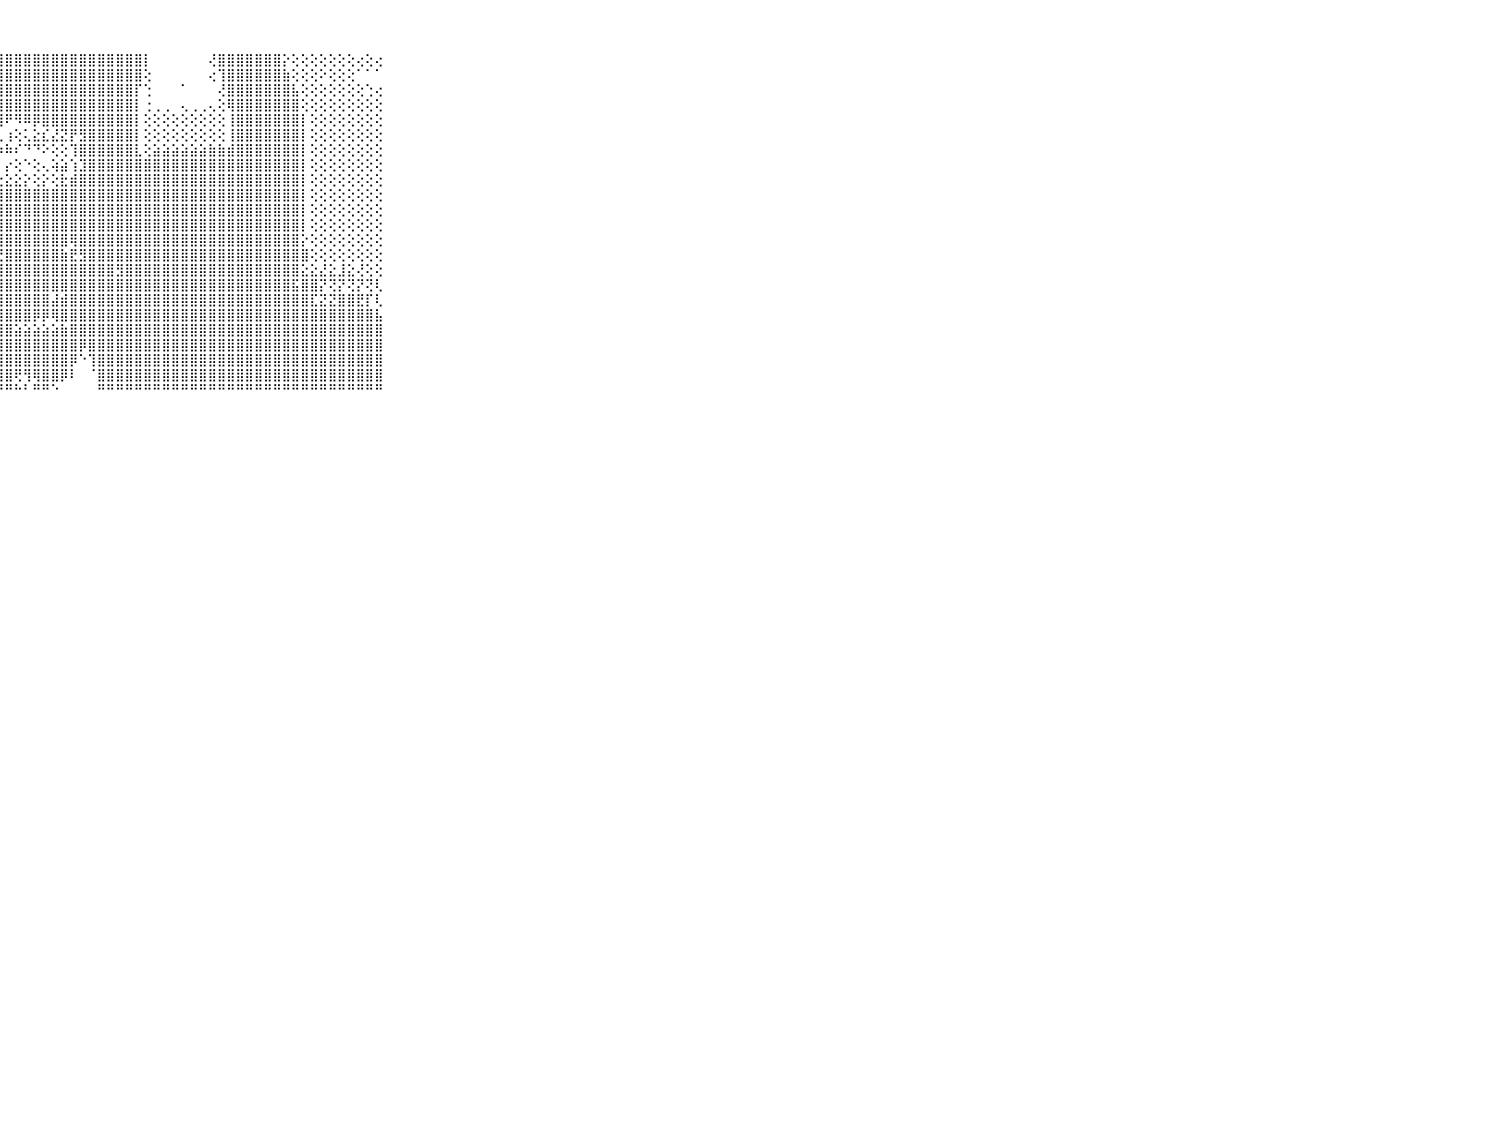

⠀⠀⠀⠀⠀⠀⠀⠀⠀⠀⠀⣿⣿⣿⣿⣿⣿⣿⣿⣿⣿⣿⣿⣿⣿⣿⣿⣿⣿⣿⣿⣿⣿⣿⣿⣿⣿⣿⣿⣿⣿⣿⣿⡇⠀⠀⠀⠀⠀⠀⢜⣿⣿⣿⣿⣿⣿⣿⡕⢕⢕⢕⢕⢕⢕⢕⢔⢕⢔⠀⠀⠀⠀⠀⠀⠀⠀⠀⠀⠀⠀
⠀⠀⠀⠀⠀⠀⠀⠀⠀⠀⠀⣿⣿⣿⣿⣿⣿⣿⣿⣿⣿⣿⣿⣿⣿⣿⣿⣿⣿⣿⣿⣿⣿⣿⣿⣿⣿⣿⣿⣿⣿⣿⣿⢕⠀⠀⠀⠀⠀⠀⢔⢹⣿⣿⣿⣿⣿⣿⣷⢕⢕⢕⠕⢕⢕⢕⠁⠁⠁⠀⠀⠀⠀⠀⠀⠀⠀⠀⠀⠀⠀
⠀⠀⠀⠀⠀⠀⠀⠀⠀⠀⠀⣿⣿⣿⣿⣿⣿⣿⣿⣿⣿⣿⣿⣿⣿⣿⣿⣿⣿⣿⣿⣿⣿⣿⣿⣿⣿⣿⣿⣿⣿⣿⡏⢑⠀⠀⠀⠁⠀⠀⠀⢜⣿⣿⣿⣿⣿⣿⣿⣧⢕⢕⢕⢕⢕⢕⢕⢑⢔⠀⠀⠀⠀⠀⠀⠀⠀⠀⠀⠀⠀
⠀⠀⠀⠀⠀⠀⠀⠀⠀⠀⠀⣿⣿⣿⣿⣿⣿⣿⣿⣿⣿⣿⣿⣿⣿⣿⣿⣿⣿⣿⣿⣿⣿⣿⣿⣿⣿⣿⣿⣿⣿⣿⡇⢐⢀⢀⠀⢄⢀⢀⢄⢕⢿⣿⣿⣿⣿⣿⣿⣿⢕⢕⢕⢕⢕⢕⢕⢕⢕⠀⠀⠀⠀⠀⠀⠀⠀⠀⠀⠀⠀
⠀⠀⠀⠀⠀⠀⠀⠀⠀⠀⠀⣿⣿⣿⣿⣿⣿⣿⣿⣿⣿⣿⣿⣿⣿⣿⡿⢿⠟⠻⠿⡿⣿⣿⣿⣿⣿⣿⣿⣿⣿⣿⡇⢕⢕⢕⢕⢕⢕⢕⢕⢕⢸⣿⣿⣿⣿⣿⣿⣿⡇⢕⢕⢕⢕⢕⢕⢕⢕⠀⠀⠀⠀⠀⠀⠀⠀⠀⠀⠀⠀
⠀⠀⠀⠀⠀⠀⠀⠀⠀⠀⠀⣿⣿⣿⣿⣿⣿⣿⣿⣿⣿⣿⣿⢟⠋⠉⢁⢅⢰⢕⢅⣕⣎⣜⣝⡟⣻⣿⣿⣿⣿⣿⡇⢕⢕⢕⢕⢕⢕⢕⢕⢕⢸⣿⣿⣿⣿⣿⣿⣿⡇⢕⢕⢕⢕⢕⢕⢕⢕⠀⠀⠀⠀⠀⠀⠀⠀⠀⠀⠀⠀
⠀⠀⠀⠀⠀⠀⠀⠀⠀⠀⠀⣿⣿⣿⣿⣿⣿⣿⣿⣿⡿⢟⢏⢀⢐⠔⢅⡱⠷⠎⠙⠙⠕⢕⢕⢹⣿⣿⣿⣿⣿⣿⣇⢕⣵⣵⣵⣵⣵⣵⣷⣷⣾⣿⣿⣿⣿⣿⣿⣿⡇⢕⢕⢕⢕⢕⢕⢕⢕⠀⠀⠀⠀⠀⠀⠀⠀⠀⠀⠀⠀
⠀⠀⠀⠀⠀⠀⠀⠀⠀⠀⠀⣿⣿⣿⣿⣿⣿⣿⣿⡿⢏⣕⢕⢕⢳⢕⡌⡅⡔⢕⠑⢕⢄⢵⣵⢱⣹⣿⣿⣿⣿⣿⣿⣿⣿⣿⣿⣿⣿⣿⣿⣿⣿⣿⣿⣿⣿⣿⣿⣿⡇⢕⢕⢕⢕⢕⢕⢕⢕⠀⠀⠀⠀⠀⠀⠀⠀⠀⠀⠀⠀
⠀⠀⠀⠀⠀⠀⠀⠀⠀⠀⠀⣿⣿⣿⣿⣿⣿⣿⣿⡇⢕⡏⢕⢕⢜⢕⢕⣕⣕⣕⡕⢕⡕⢕⣗⣾⣿⣿⣿⣿⣿⣿⣿⣿⣿⣿⣿⣿⣿⣿⣿⣿⣿⣿⣿⣿⣿⣿⣿⣿⡇⢕⢕⢕⢕⢕⢕⢕⢕⠀⠀⠀⠀⠀⠀⠀⠀⠀⠀⠀⠀
⠀⠀⠀⠀⠀⠀⠀⠀⠀⠀⠀⣿⣿⣿⣿⣿⣿⣿⣿⡇⢕⢕⢜⣯⣿⣿⣿⣿⣿⣿⣿⣿⣿⣿⣿⣿⣿⣿⣿⣿⣿⣿⣿⣿⣿⣿⣿⣿⣿⣿⣿⣿⣿⣿⣿⣿⣿⣿⣿⣿⡇⢕⢕⢕⢕⢕⢕⢕⢕⠀⠀⠀⠀⠀⠀⠀⠀⠀⠀⠀⠀
⠀⠀⠀⠀⠀⠀⠀⠀⠀⠀⠀⣿⣿⣿⣿⣿⣿⣿⣿⢇⢕⢕⣵⣿⣿⣿⣿⣿⣿⣿⣿⣿⣿⣿⣿⣿⣿⣿⣿⣿⣿⣿⣿⣿⣿⣿⣿⣿⣿⣿⣿⣿⣿⣿⣿⣿⣿⣿⣿⣿⡇⢕⢕⢕⢕⢕⢕⢕⢕⠀⠀⠀⠀⠀⠀⠀⠀⠀⠀⠀⠀
⠀⠀⠀⠀⠀⠀⠀⠀⠀⠀⠀⣿⣿⣿⣿⣿⣿⣿⣿⡇⠁⢕⣿⣿⣿⣿⣿⣿⣿⣿⣿⣿⣿⣿⣿⣿⣿⣿⣿⣿⣿⣿⣿⣿⣿⣿⣿⣿⣿⣿⣿⣿⣿⣿⣿⣿⣿⣿⣿⣿⡇⢕⢕⢕⢕⢕⢕⢕⢕⠀⠀⠀⠀⠀⠀⠀⠀⠀⠀⠀⠀
⠀⠀⠀⠀⠀⠀⠀⠀⠀⠀⠀⣿⣿⣿⣿⣿⣿⣿⣿⡇⢕⢕⣿⣿⣿⣿⣿⣿⣿⣿⣿⣿⣿⣿⣿⢿⣿⣿⣿⣿⣿⣿⣿⣿⣿⣿⣿⣿⣿⣿⣿⣿⣿⣿⣿⣿⣿⣿⣿⣿⡕⢕⢕⢕⢕⢕⢕⢕⢕⠀⠀⠀⠀⠀⠀⠀⠀⠀⠀⠀⠀
⠀⠀⠀⠀⠀⠀⠀⠀⠀⠀⠀⣿⣿⣿⣿⣿⣿⣿⣿⣿⢕⢕⣿⣿⣿⣿⣿⣟⣿⣿⣿⣿⣿⣿⣷⣟⣻⣿⣿⣿⣿⣿⣿⣿⣿⣿⣿⣿⣿⣿⣿⣿⣿⣿⣿⣿⣿⣿⣿⣿⣿⢕⢕⢕⢕⢕⢕⢕⢕⠀⠀⠀⠀⠀⠀⠀⠀⠀⠀⠀⠀
⠀⠀⠀⠀⠀⠀⠀⠀⠀⠀⠀⣿⣿⣿⣿⣿⣿⣿⣿⣿⣿⣷⣿⣿⣿⣿⣿⣿⣿⣿⣿⣿⣿⣿⣿⣿⣿⣿⣿⣿⣻⣿⣿⣿⣿⣿⣿⣿⣿⣿⣿⣿⣿⣿⣿⣿⣿⣿⣿⣿⣕⣕⣜⣕⣸⣕⢜⢕⢕⠀⠀⠀⠀⠀⠀⠀⠀⠀⠀⠀⠀
⠀⠀⠀⠀⠀⠀⠀⠀⠀⠀⠀⣿⣿⣿⣿⣿⣿⣿⣿⣿⣿⣿⣿⣿⣿⣿⣿⣿⣿⣿⣿⣿⣿⣿⣿⣿⣿⣿⣿⣿⣿⣿⣿⣿⣿⣿⣿⣿⣿⣿⣿⣿⣿⣿⣿⣿⣿⣿⣿⣯⣿⣿⡝⢝⡝⢝⡝⢝⢇⠀⠀⠀⠀⠀⠀⠀⠀⠀⠀⠀⠀
⠀⠀⠀⠀⠀⠀⠀⠀⠀⠀⠀⣿⣿⣿⣿⣿⣿⣿⣿⣿⣿⣿⣿⣿⣿⣿⣿⣿⣿⣿⣿⣿⣿⣼⣾⣿⣿⣿⣿⣿⣿⣿⣿⣿⣿⣿⣿⣿⣿⣿⣿⣿⣿⣿⣿⣿⣿⣿⣿⣿⣿⣏⣝⣝⣿⣿⣟⡏⢇⠀⠀⠀⠀⠀⠀⠀⠀⠀⠀⠀⠀
⠀⠀⠀⠀⠀⠀⠀⠀⠀⠀⠀⣿⣿⣿⣿⣿⣿⣿⣿⣿⣿⣿⣿⣿⣿⣿⣿⣿⣿⣿⣿⡿⡿⢿⣿⣿⣿⣿⣿⣿⣿⣿⣿⣿⣿⣿⣿⣿⣿⣿⣿⣿⣿⣿⣿⣿⣿⣿⣿⣿⣿⣿⣿⣿⣿⣿⣿⣿⣧⠀⠀⠀⠀⠀⠀⠀⠀⠀⠀⠀⠀
⠀⠀⠀⠀⠀⠀⠀⠀⠀⠀⠀⣿⣿⣿⣿⣿⣿⣿⣿⣿⣿⣿⣿⣿⣿⣿⣿⣿⣿⣵⣵⣵⣵⣵⣷⣿⣿⣿⣿⣿⣿⣿⣿⣿⣿⣿⣿⣿⣿⣿⣿⣿⣿⣿⣿⣿⣿⣿⣿⣿⣿⣿⣿⣿⣿⣿⣿⣿⣿⠀⠀⠀⠀⠀⠀⠀⠀⠀⠀⠀⠀
⠀⠀⠀⠀⠀⠀⠀⠀⠀⠀⠀⣿⣿⣿⣿⣿⣿⣿⣿⣿⣿⣿⡟⣿⣿⣿⣿⣿⣿⣿⣿⣿⣿⣿⣿⣿⡿⣿⣿⣿⣿⣿⣿⣿⣿⣿⣿⣿⣿⣿⣿⣿⣿⣿⣿⣿⣿⣿⣿⣿⣿⣿⣿⣿⣿⣿⣿⣿⣿⠀⠀⠀⠀⠀⠀⠀⠀⠀⠀⠀⠀
⠀⠀⠀⠀⠀⠀⠀⠀⠀⠀⠀⣿⣿⣿⣿⣿⣿⣿⣿⣿⣿⢇⢕⢿⣿⣿⣿⣿⣿⣿⣿⣿⣿⣿⣿⡿⠑⢹⣿⣿⣿⣿⣿⣿⣿⣿⣿⣿⣿⣿⣿⣿⣿⣿⣿⣿⣿⣿⣿⣿⣿⣿⣿⣿⣿⣿⣿⣿⣿⠀⠀⠀⠀⠀⠀⠀⠀⠀⠀⠀⠀
⠀⠀⠀⠀⠀⠀⠀⠀⠀⠀⠀⣿⣿⣿⣿⣿⣿⣿⣿⣿⡏⢄⢕⢸⣿⣿⣿⣿⣿⢟⢻⢿⣿⣿⡿⠇⠀⠈⣿⣿⣿⣿⣿⣿⣿⣿⣿⣿⣿⣿⣿⣿⣿⣿⣿⣿⣿⣿⣿⣿⣿⣿⣿⣿⣿⣿⣿⣿⣿⠀⠀⠀⠀⠀⠀⠀⠀⠀⠀⠀⠀
⠀⠀⠀⠀⠀⠀⠀⠀⠀⠀⠀⠛⠛⠛⠛⠛⠛⠛⠛⠛⠑⠑⠑⠑⠘⠛⠛⠛⠛⠓⠃⠛⠛⠑⠀⠀⠀⠀⠛⠛⠛⠛⠛⠛⠛⠛⠛⠛⠛⠛⠛⠛⠛⠛⠛⠛⠛⠛⠛⠛⠛⠛⠛⠛⠛⠛⠛⠛⠛⠀⠀⠀⠀⠀⠀⠀⠀⠀⠀⠀⠀